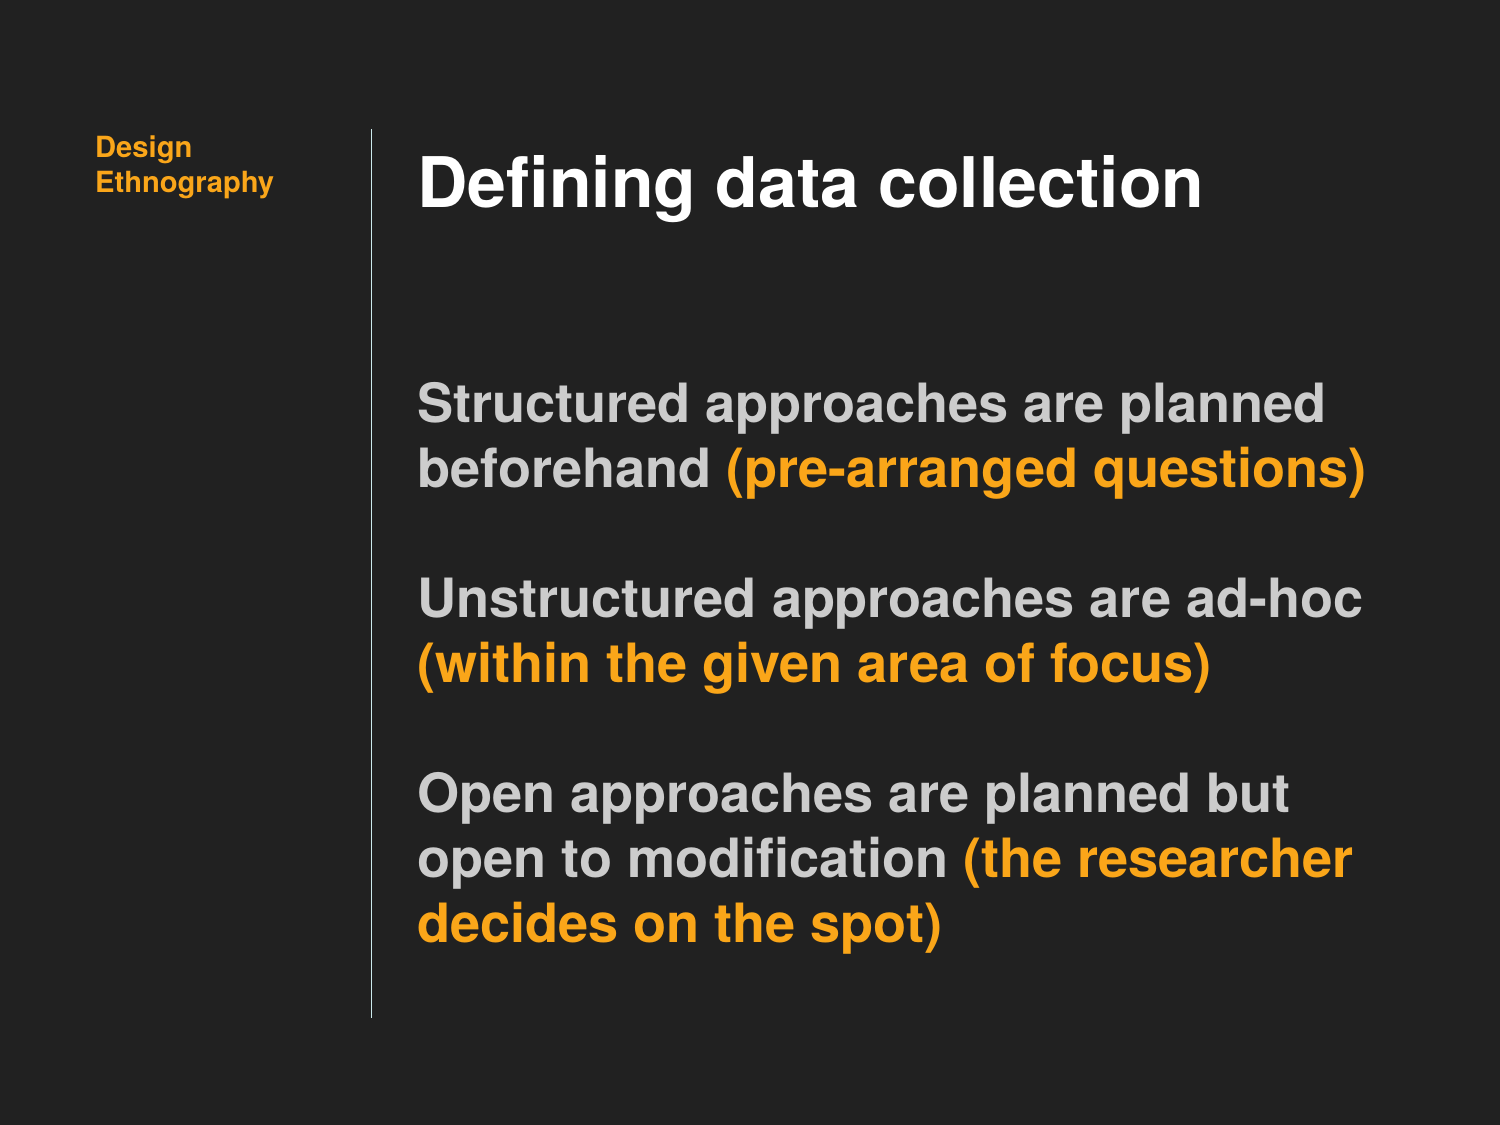

Design
Ethnography
# Defining data collection

Structured approaches are planned beforehand (pre-arranged questions)
Unstructured approaches are ad-hoc (within the given area of focus)
Open approaches are planned but open to modification (the researcher decides on the spot)